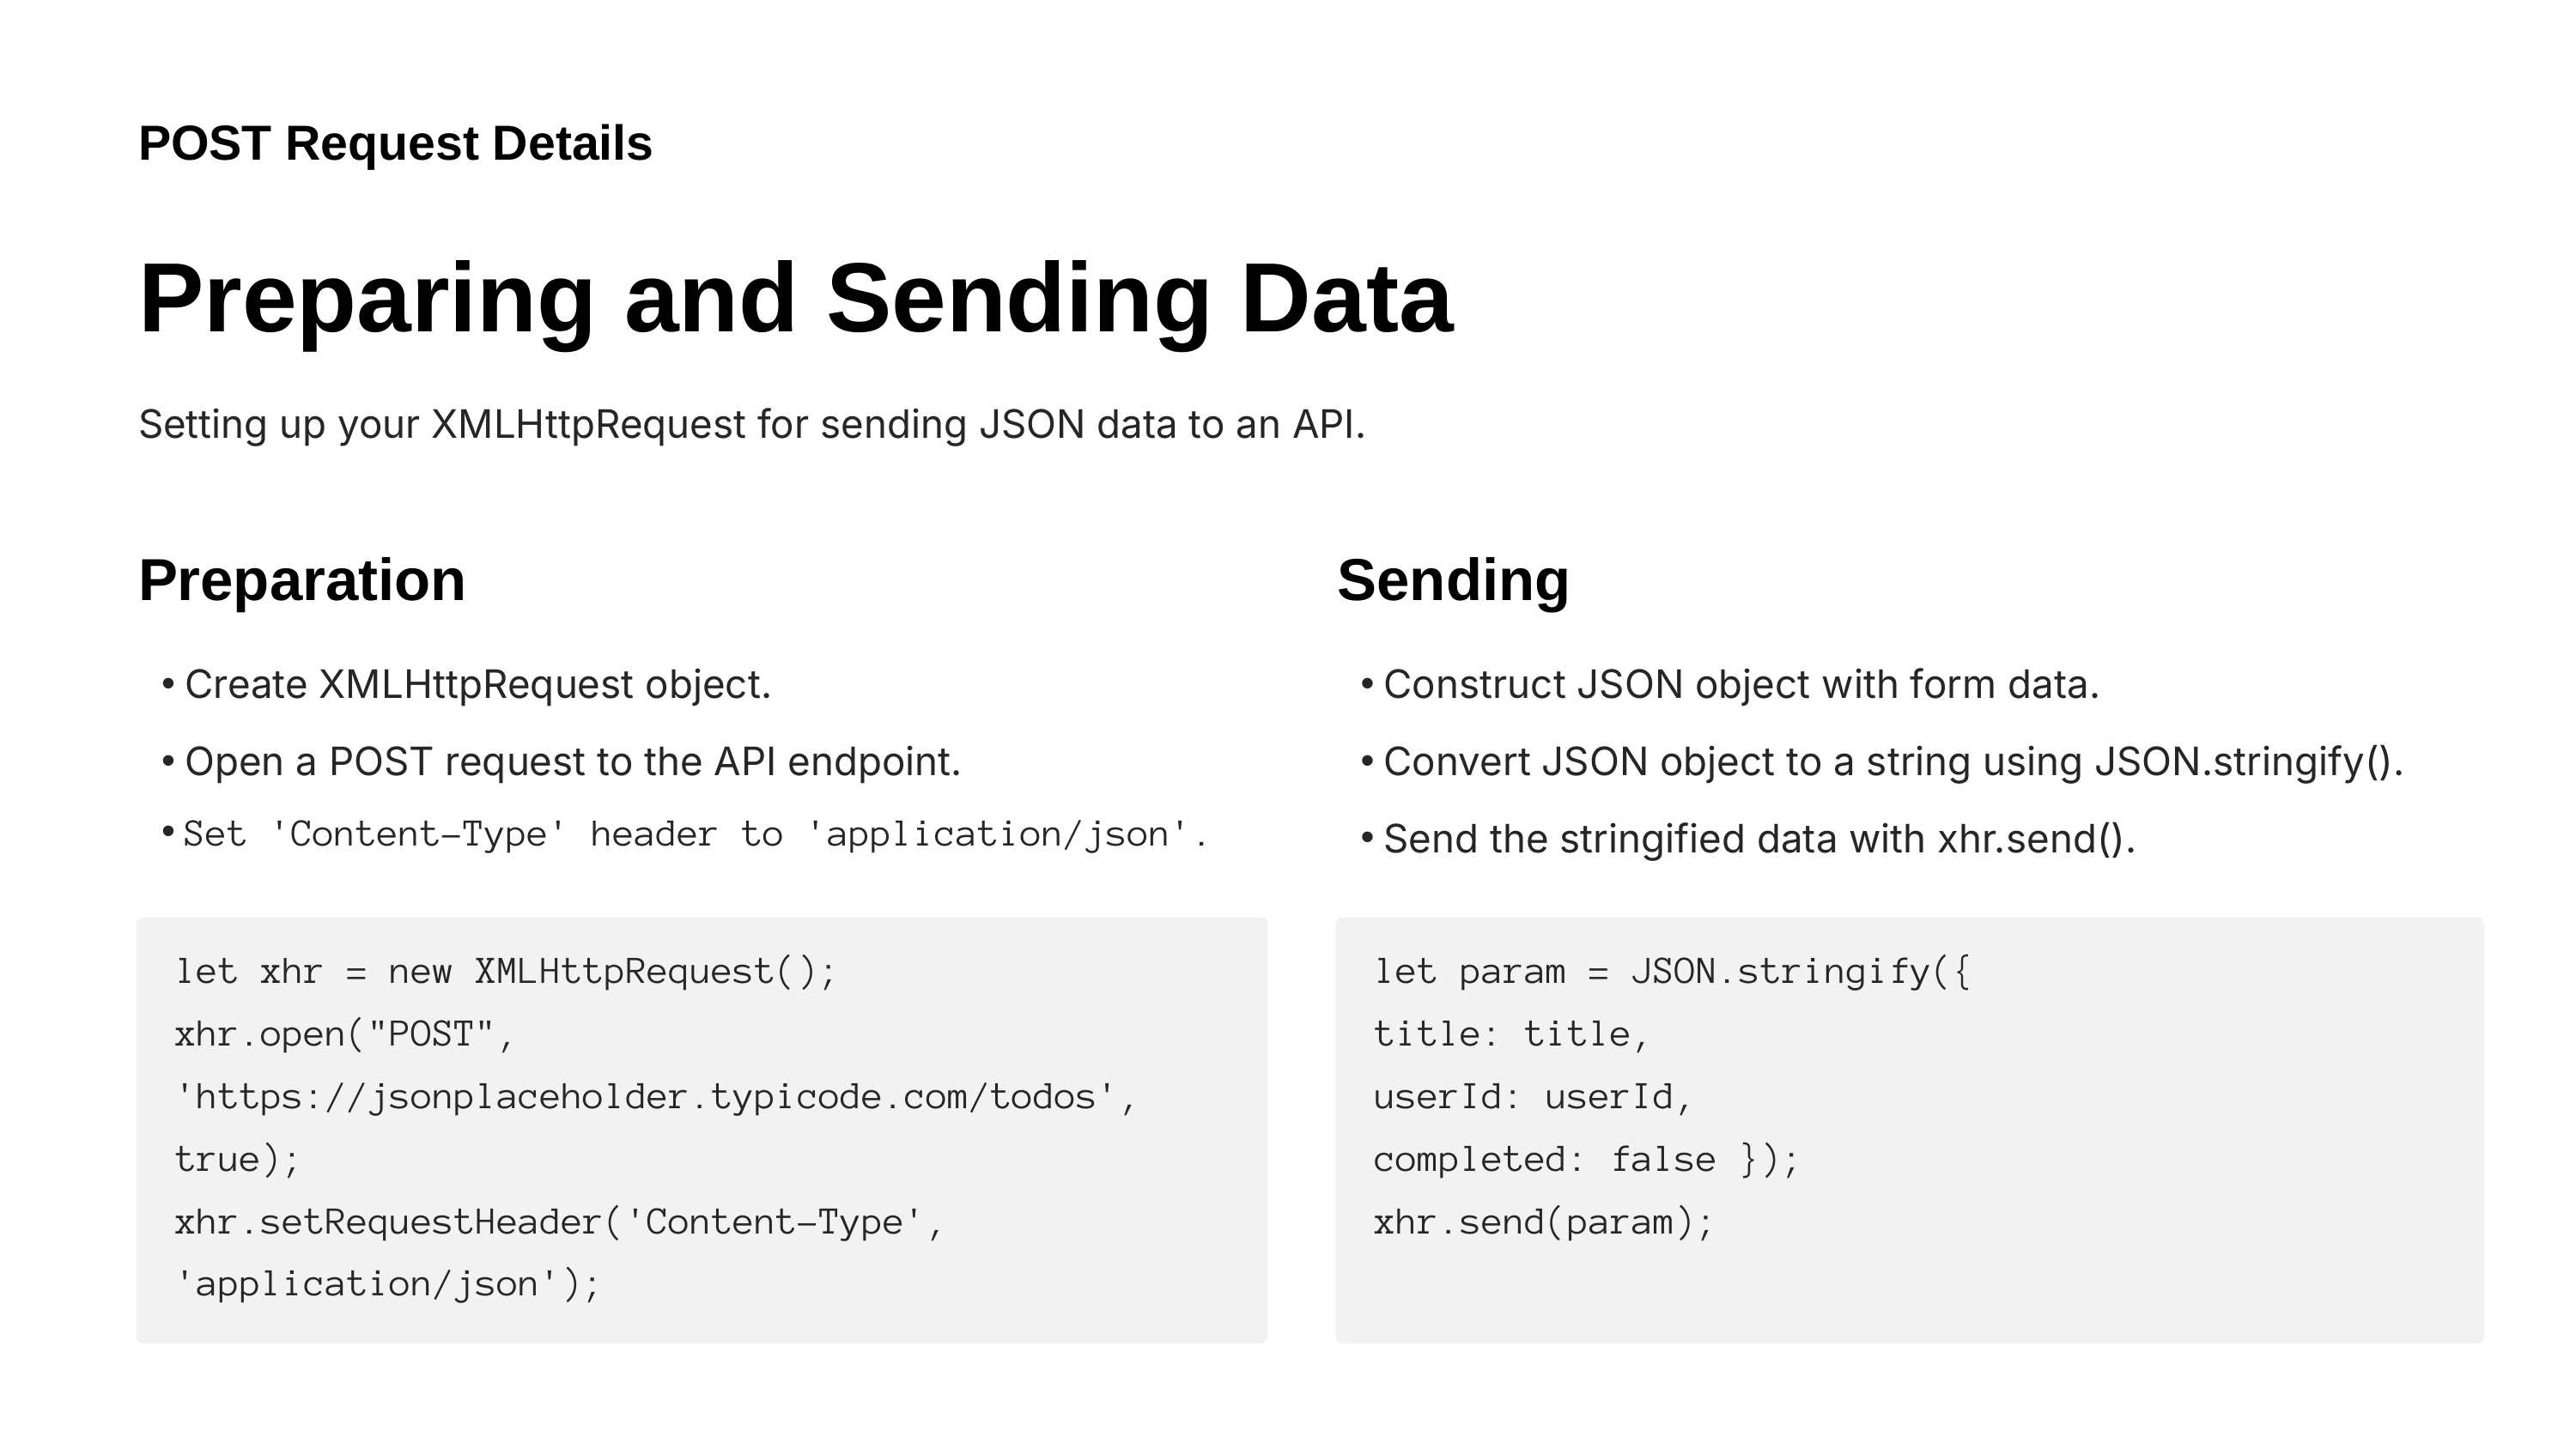

POST Request Details
Preparing and Sending Data
Setting up your XMLHttpRequest for sending JSON data to an API.
Preparation
Sending
Create XMLHttpRequest object.
Construct JSON object with form data.
Open a POST request to the API endpoint.
Convert JSON object to a string using JSON.stringify().
Set 'Content-Type' header to 'application/json'.
Send the stringified data with xhr.send().

let xhr = new XMLHttpRequest();
xhr.open("POST", 'https://jsonplaceholder.typicode.com/todos', true);
xhr.setRequestHeader('Content-Type', 'application/json');
let param = JSON.stringify({
title: title,
userId: userId,
completed: false });
xhr.send(param);